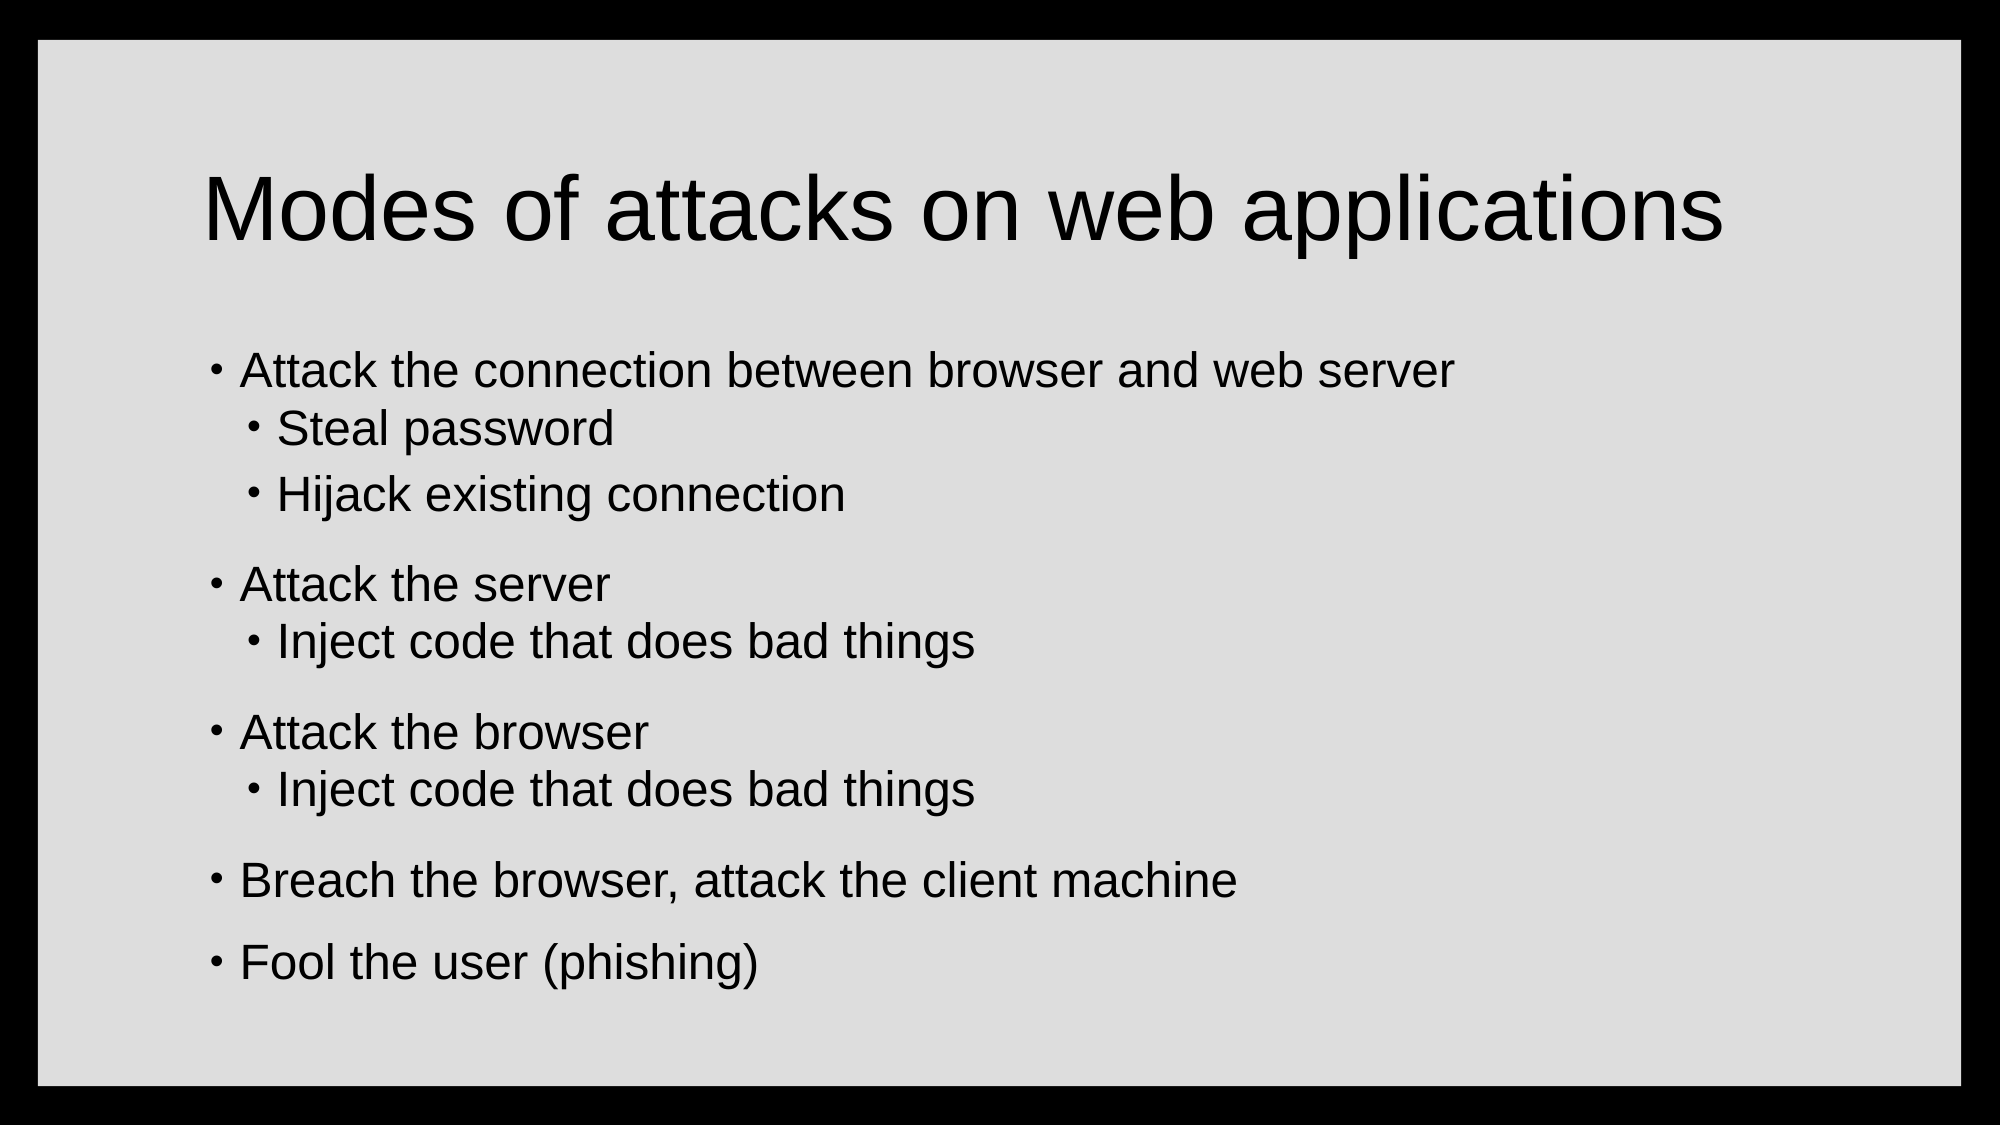

# Modes of attacks on web applications
Attack the connection between browser and web server
Steal password
Hijack existing connection
Attack the server
Inject code that does bad things
Attack the browser
Inject code that does bad things
Breach the browser, attack the client machine
Fool the user (phishing)